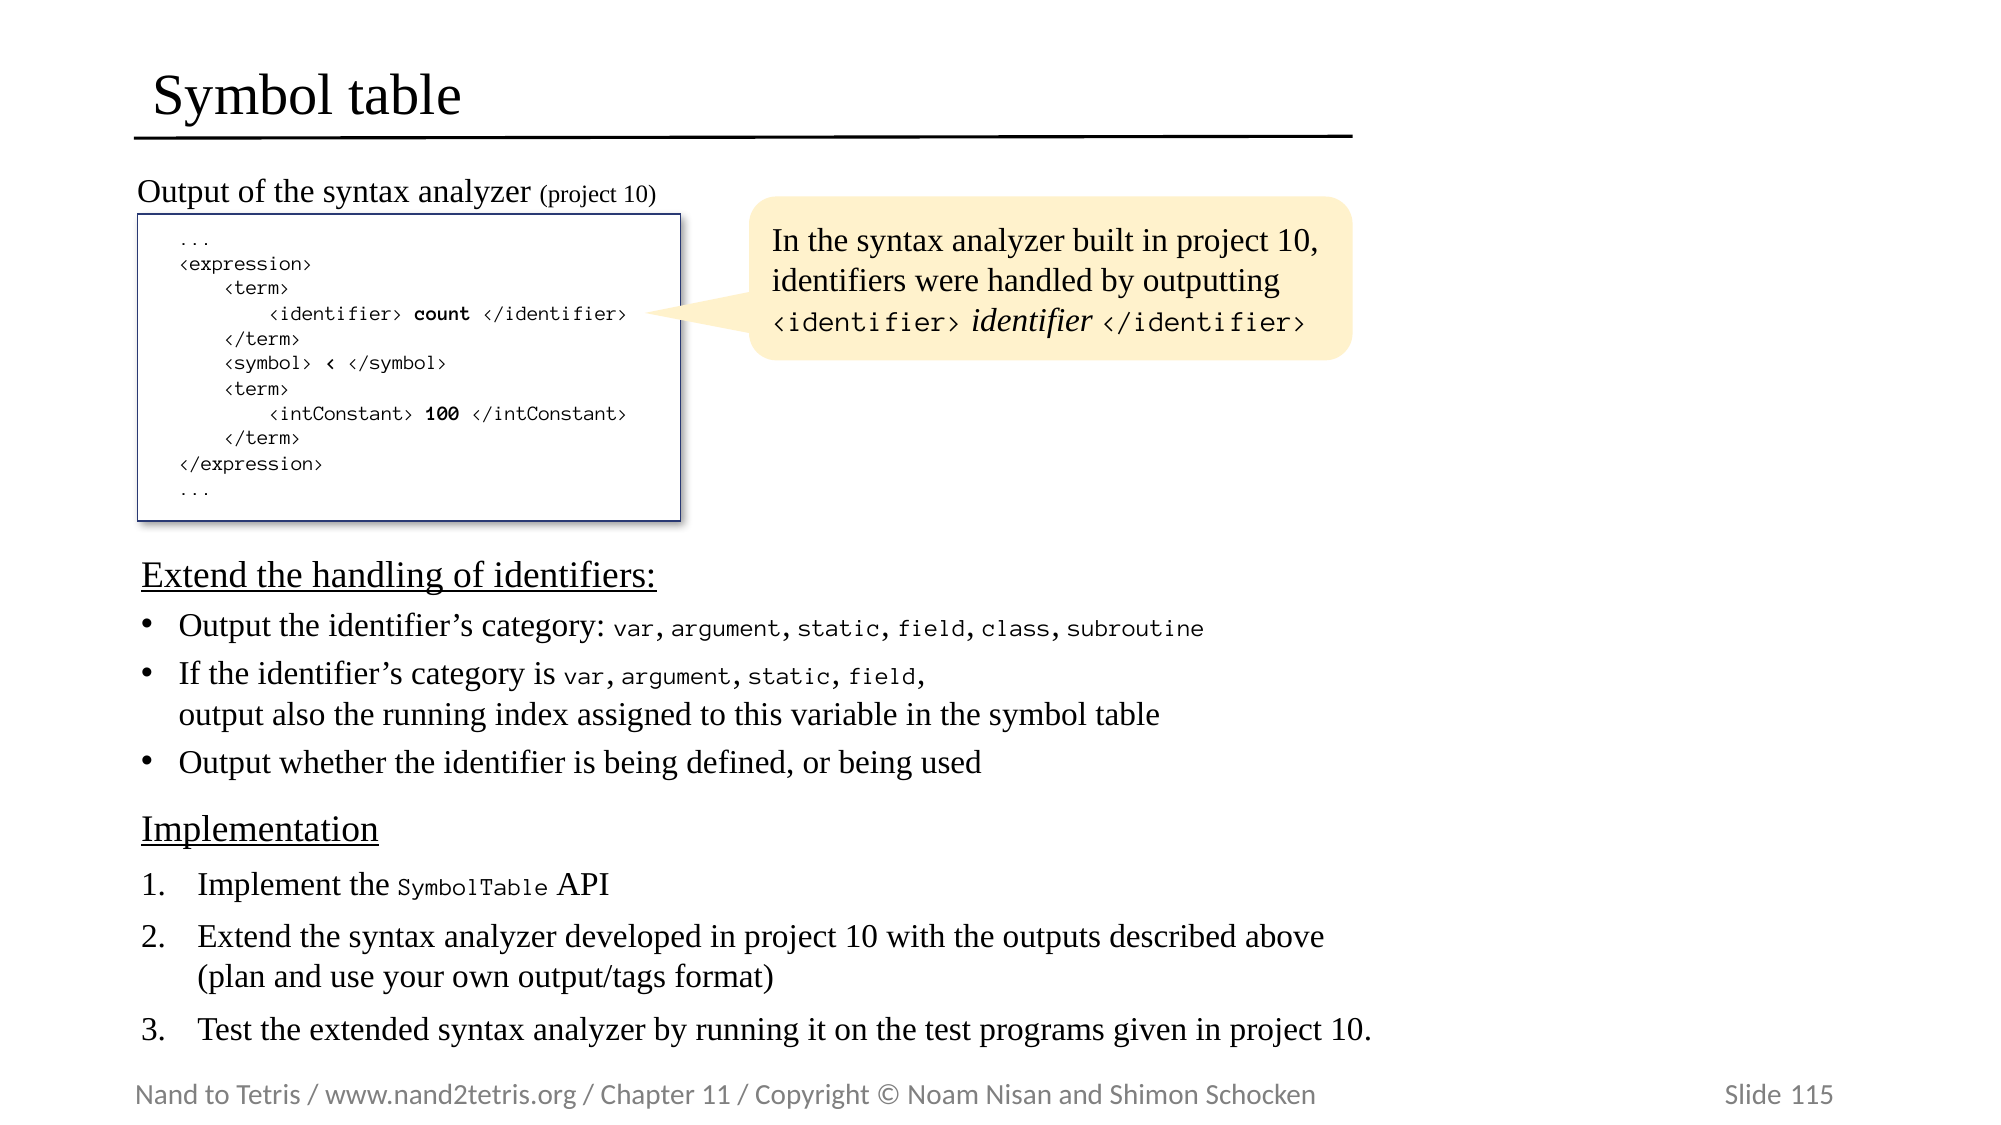

# Symbol table

Output of the syntax analyzer (project 10)
...
<expression>
    <term>
        <identifier> count </identifier>
    </term>
    <symbol> < </symbol>
    <term>
        <intConstant> 100 </intConstant>
    </term>
</expression>
...
In the syntax analyzer built in project 10, identifiers were handled by outputting <identifier> identifier </identifier>
Extend the handling of identifiers:
Output the identifier’s category: var, argument, static, field, class, subroutine
If the identifier’s category is var, argument, static, field,
output also the running index assigned to this variable in the symbol table
Output whether the identifier is being defined, or being used
Implementation
Implement the SymbolTable API
Extend the syntax analyzer developed in project 10 with the outputs described above
(plan and use your own output/tags format)
Test the extended syntax analyzer by running it on the test programs given in project 10.